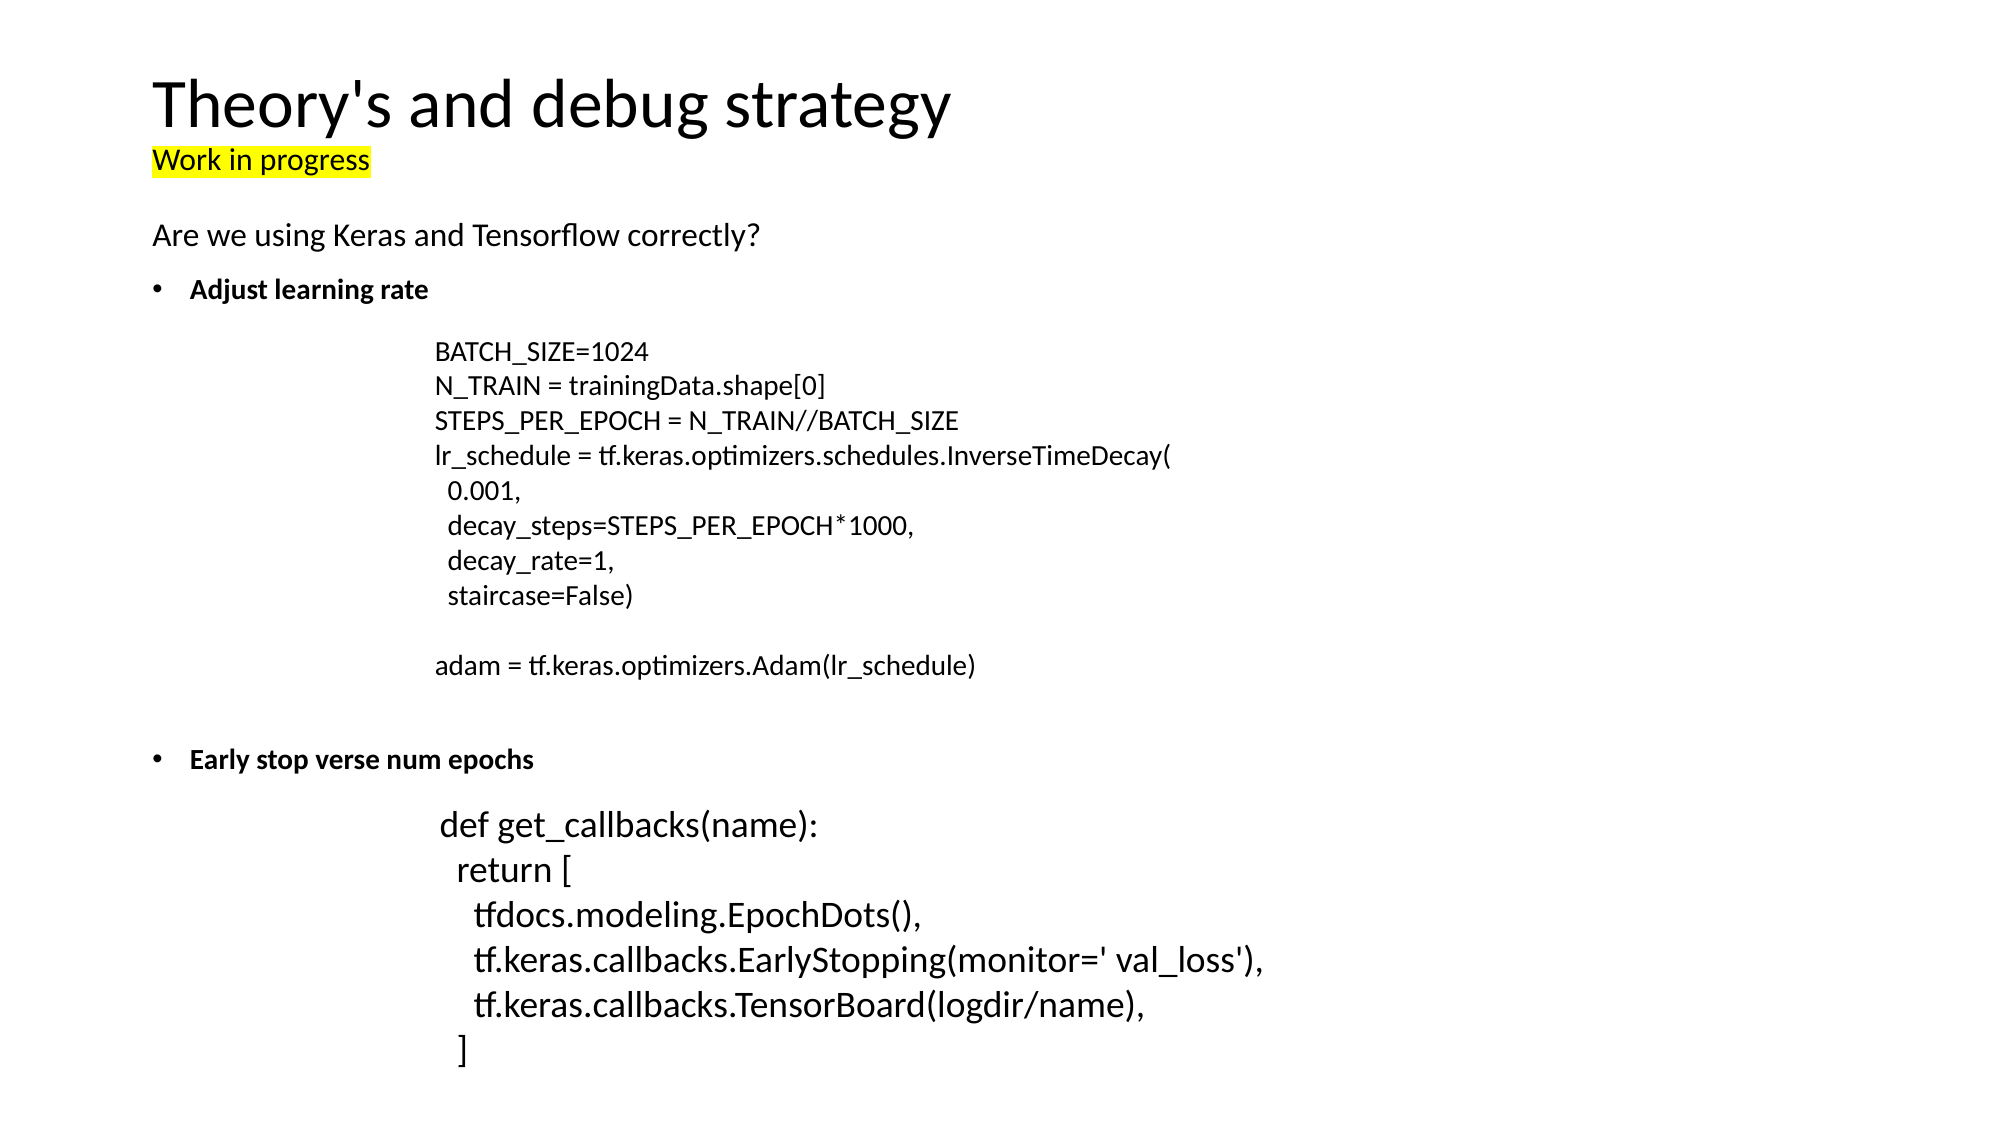

# Theory's and debug strategy Work in progress
Are we using Keras and Tensorflow correctly?
Adjust learning rate

Early stop verse num epochs

BATCH_SIZE=1024
N_TRAIN = trainingData.shape[0]
STEPS_PER_EPOCH = N_TRAIN//BATCH_SIZE
lr_schedule = tf.keras.optimizers.schedules.InverseTimeDecay(
  0.001,
  decay_steps=STEPS_PER_EPOCH*1000,
  decay_rate=1,
  staircase=False)

adam = tf.keras.optimizers.Adam(lr_schedule)
def get_callbacks(name):
  return [
    tfdocs.modeling.EpochDots(),
    tf.keras.callbacks.EarlyStopping(monitor=' val_loss'),
    tf.keras.callbacks.TensorBoard(logdir/name),
  ]